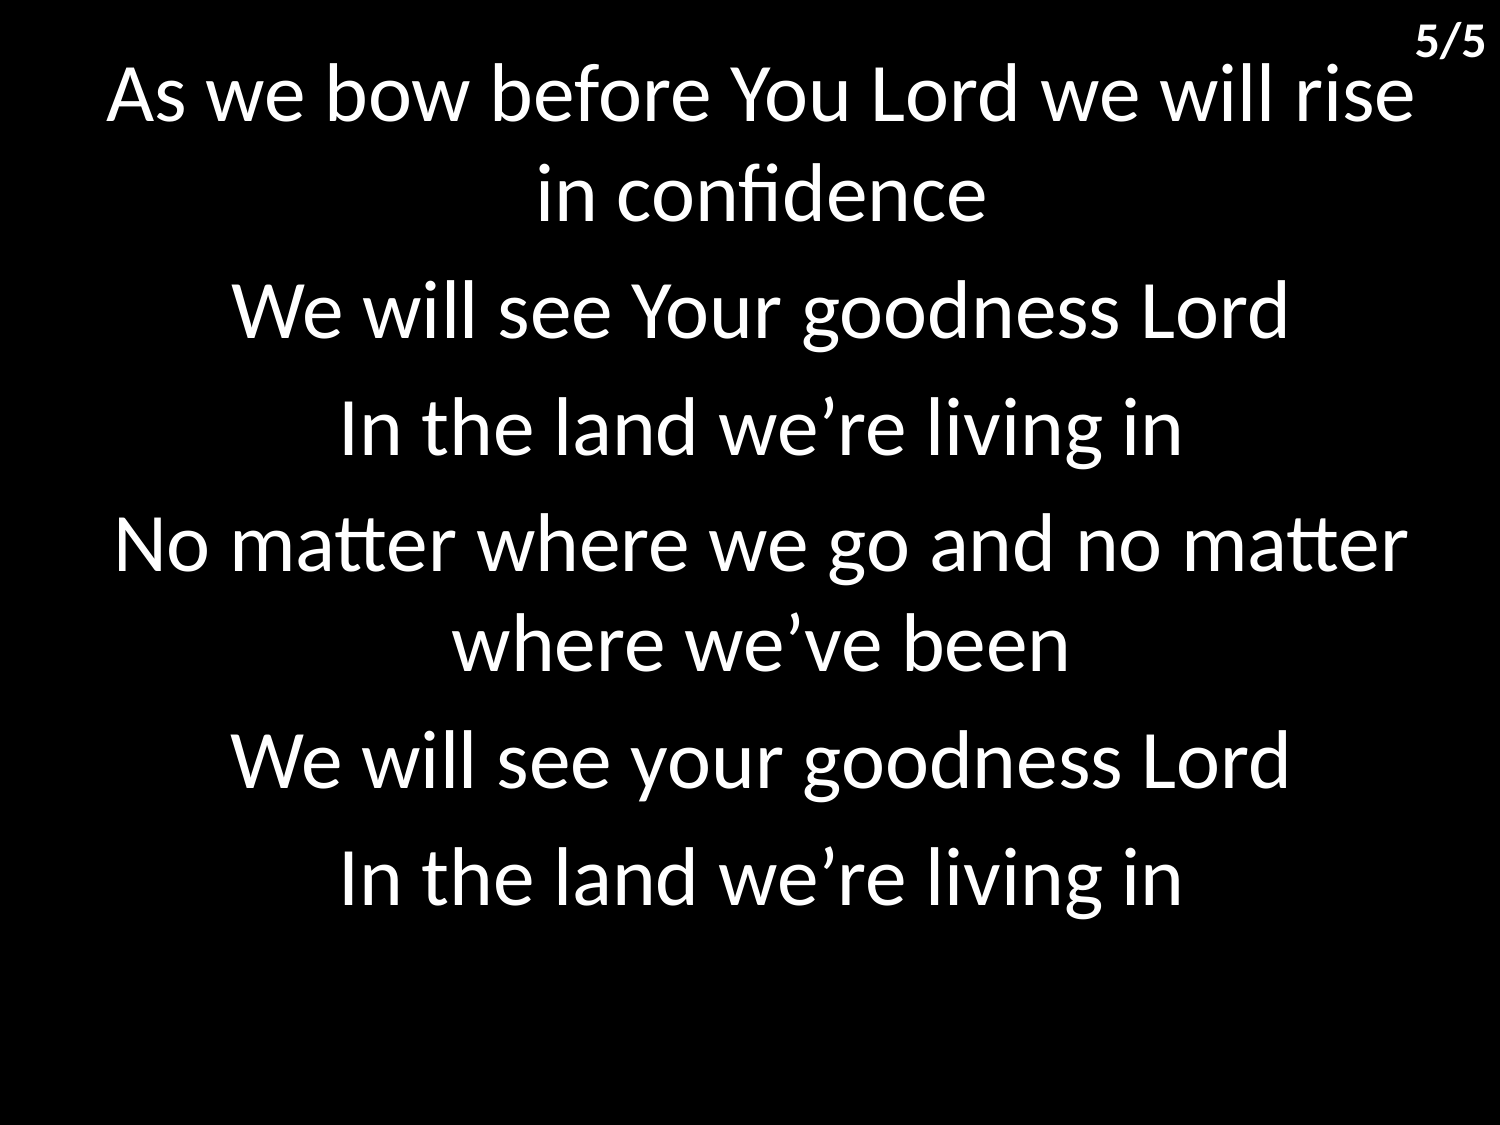

5/5
As we bow before You Lord we will rise in confidence
We will see Your goodness Lord
In the land we’re living in
No matter where we go and no matter where we’ve been
We will see your goodness Lord
In the land we’re living in